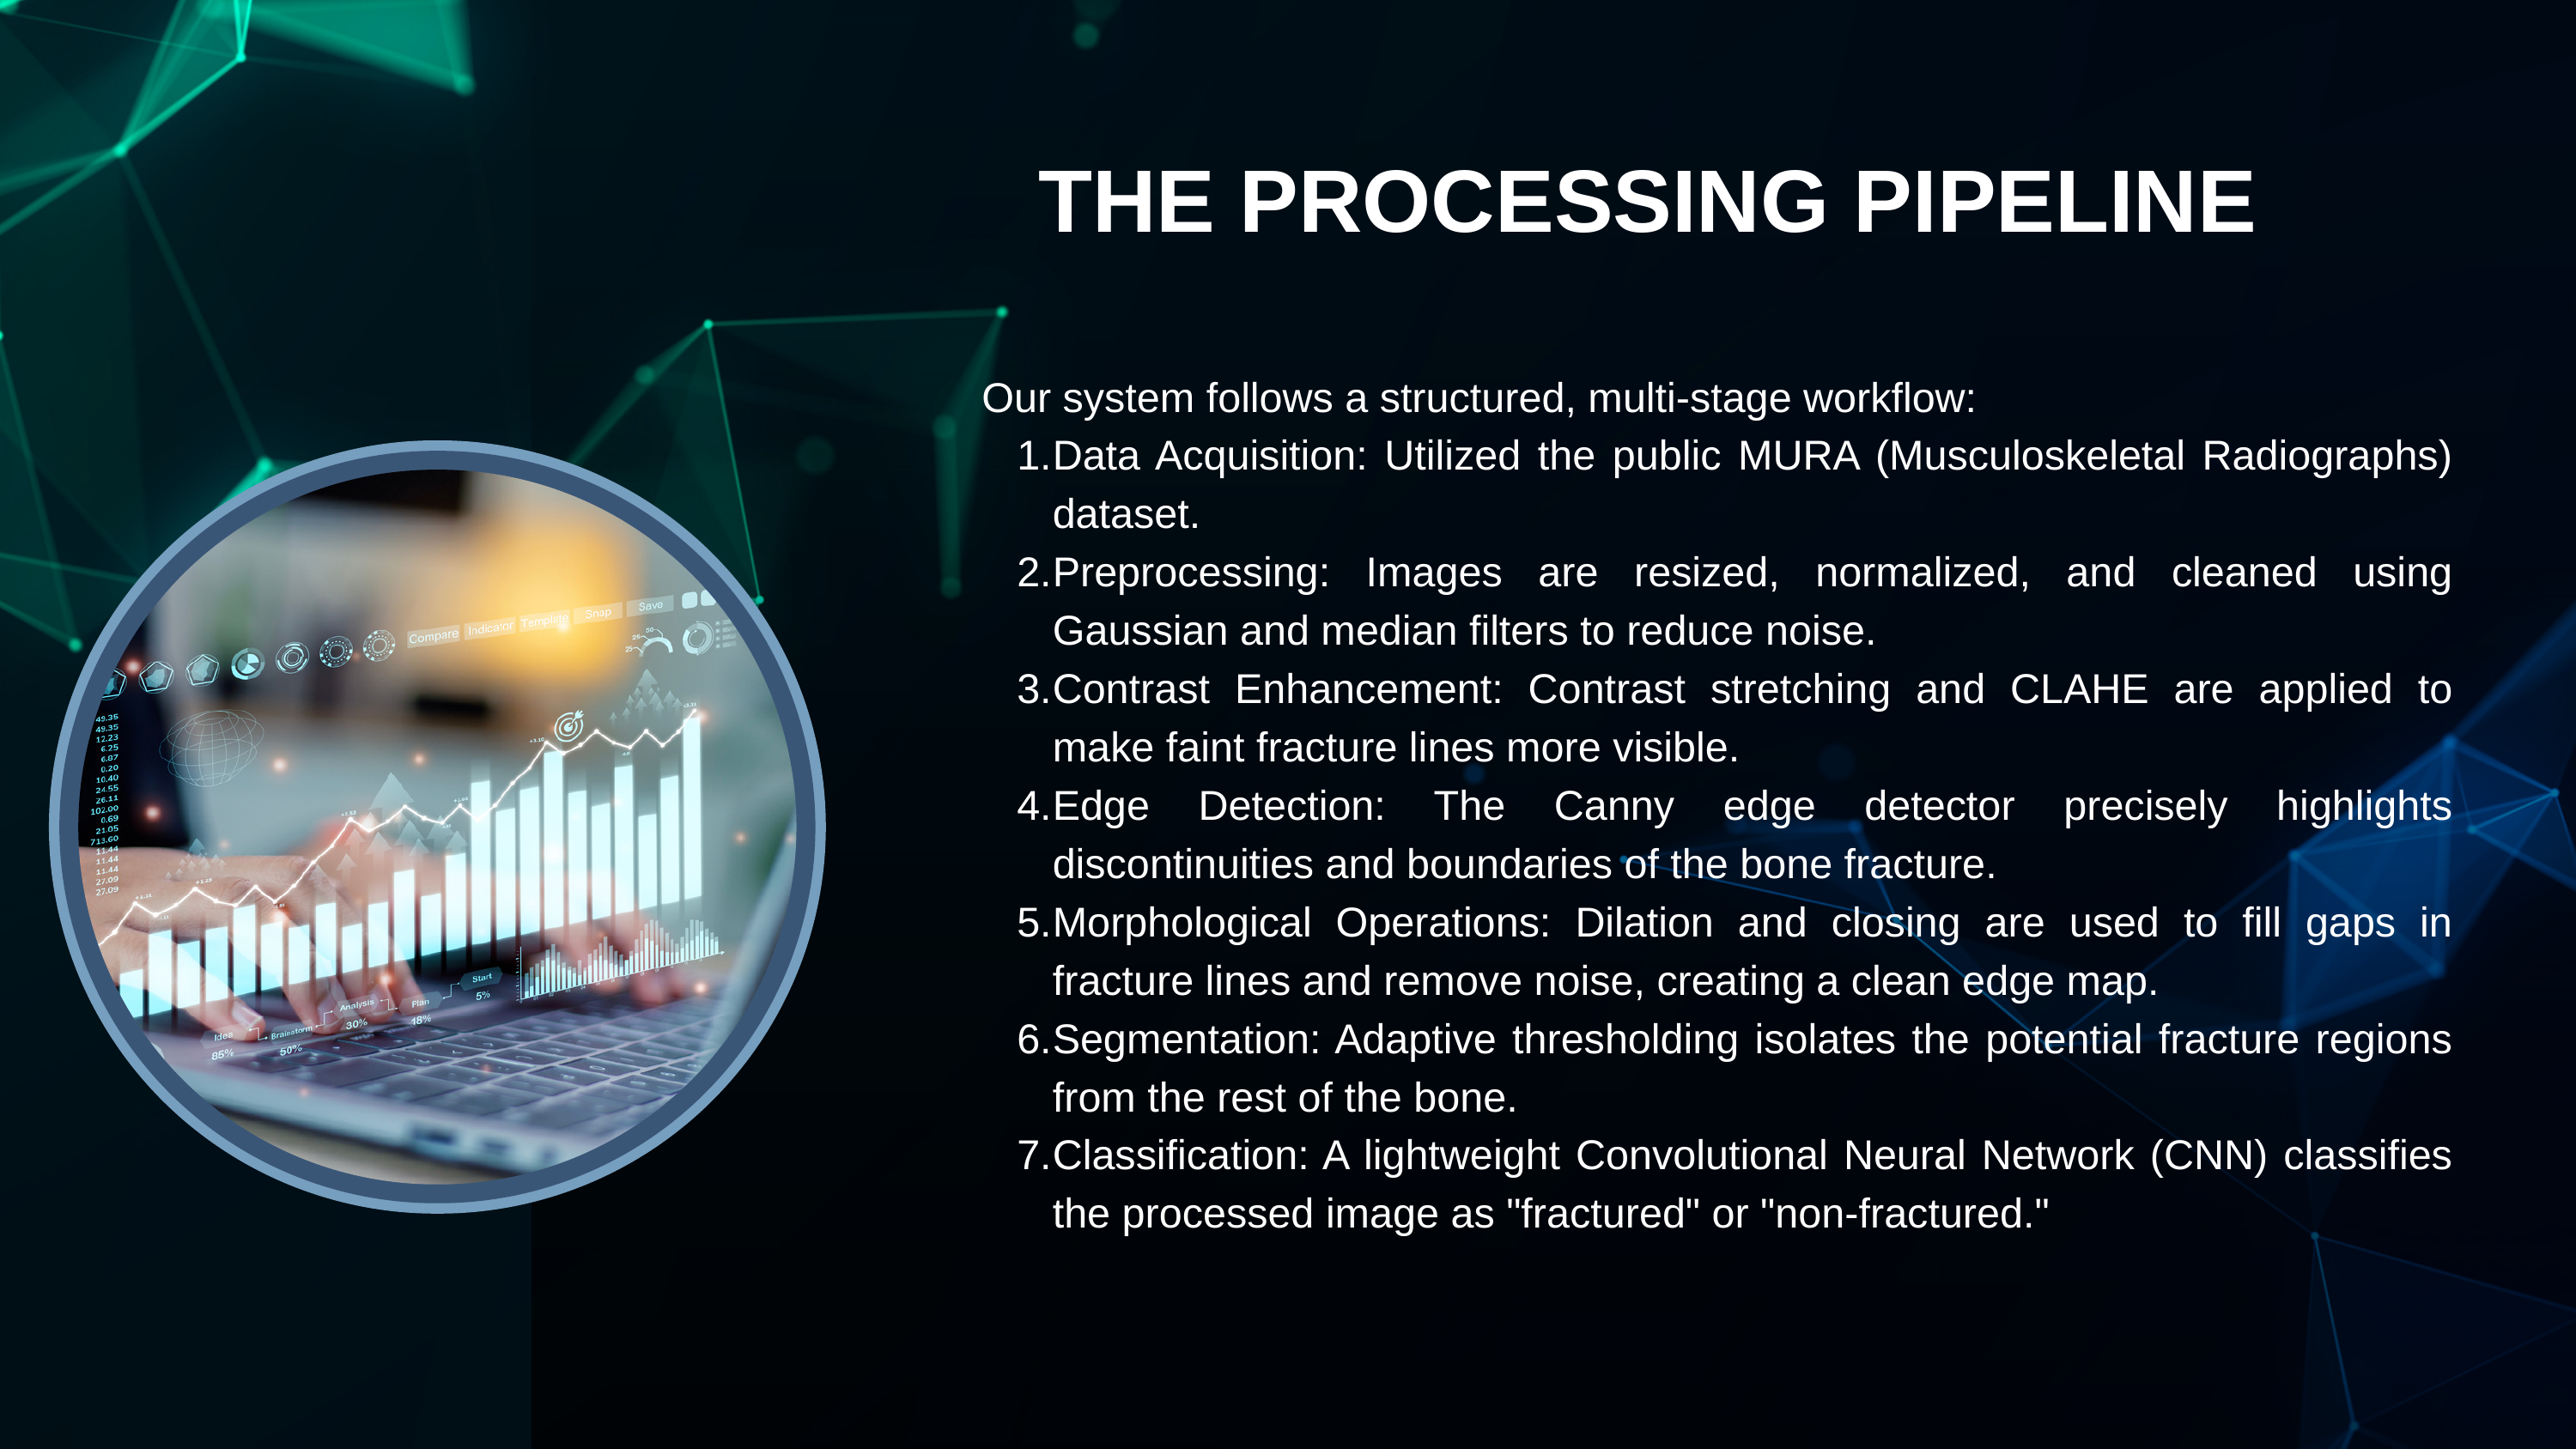

THE PROCESSING PIPELINE
Our system follows a structured, multi-stage workflow:
Data Acquisition: Utilized the public MURA (Musculoskeletal Radiographs) dataset.
Preprocessing: Images are resized, normalized, and cleaned using Gaussian and median filters to reduce noise.
Contrast Enhancement: Contrast stretching and CLAHE are applied to make faint fracture lines more visible.
Edge Detection: The Canny edge detector precisely highlights discontinuities and boundaries of the bone fracture.
Morphological Operations: Dilation and closing are used to fill gaps in fracture lines and remove noise, creating a clean edge map.
Segmentation: Adaptive thresholding isolates the potential fracture regions from the rest of the bone.
Classification: A lightweight Convolutional Neural Network (CNN) classifies the processed image as "fractured" or "non-fractured."